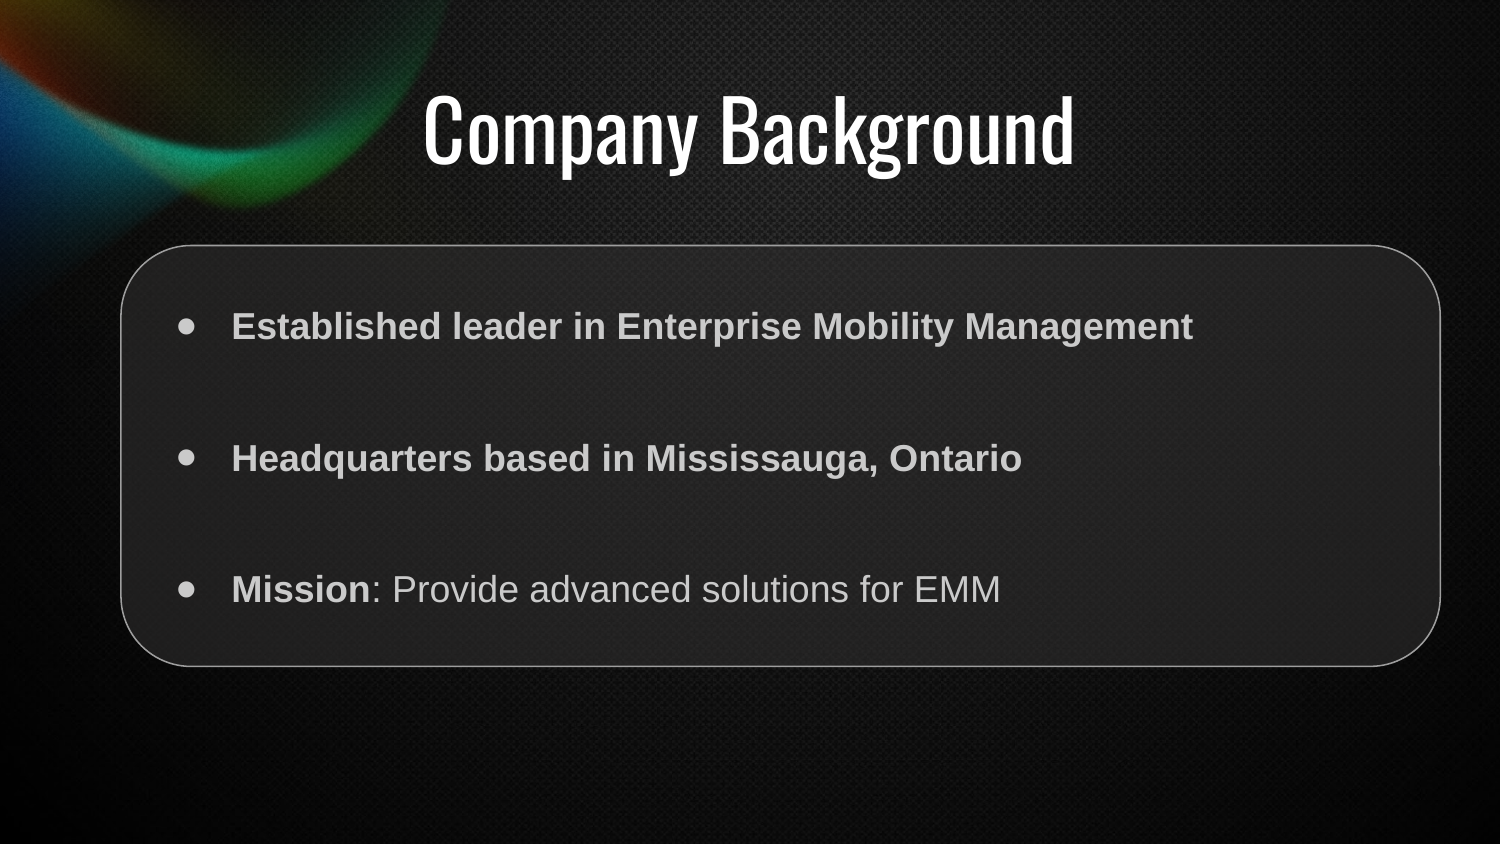

Company Background
Established leader in Enterprise Mobility Management

Headquarters based in Mississauga, Ontario

Mission: Provide advanced solutions for EMM